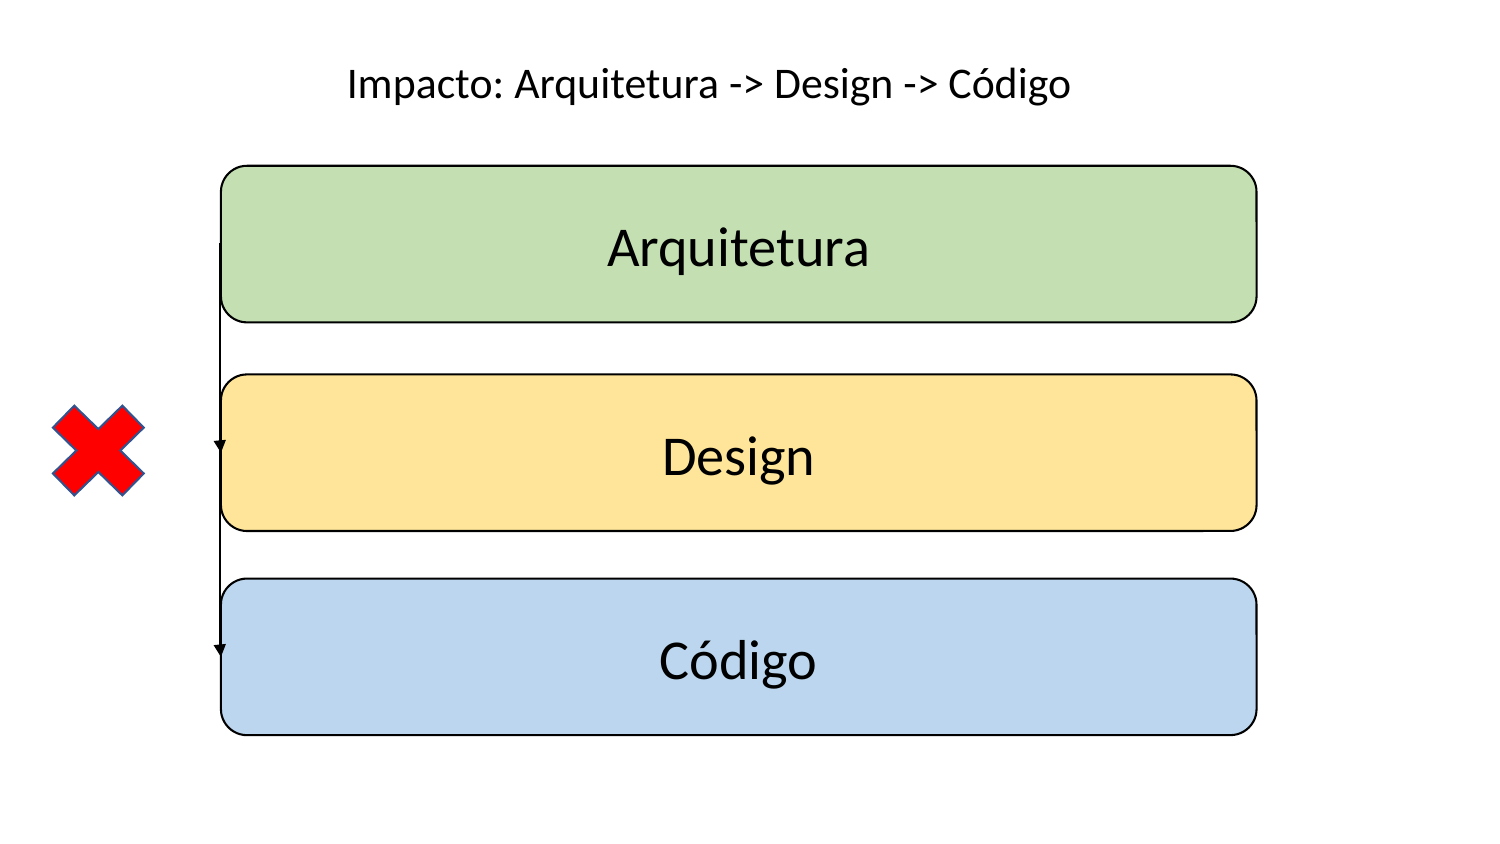

Impacto: Arquitetura -> Design -> Código
Arquitetura
Design

Código